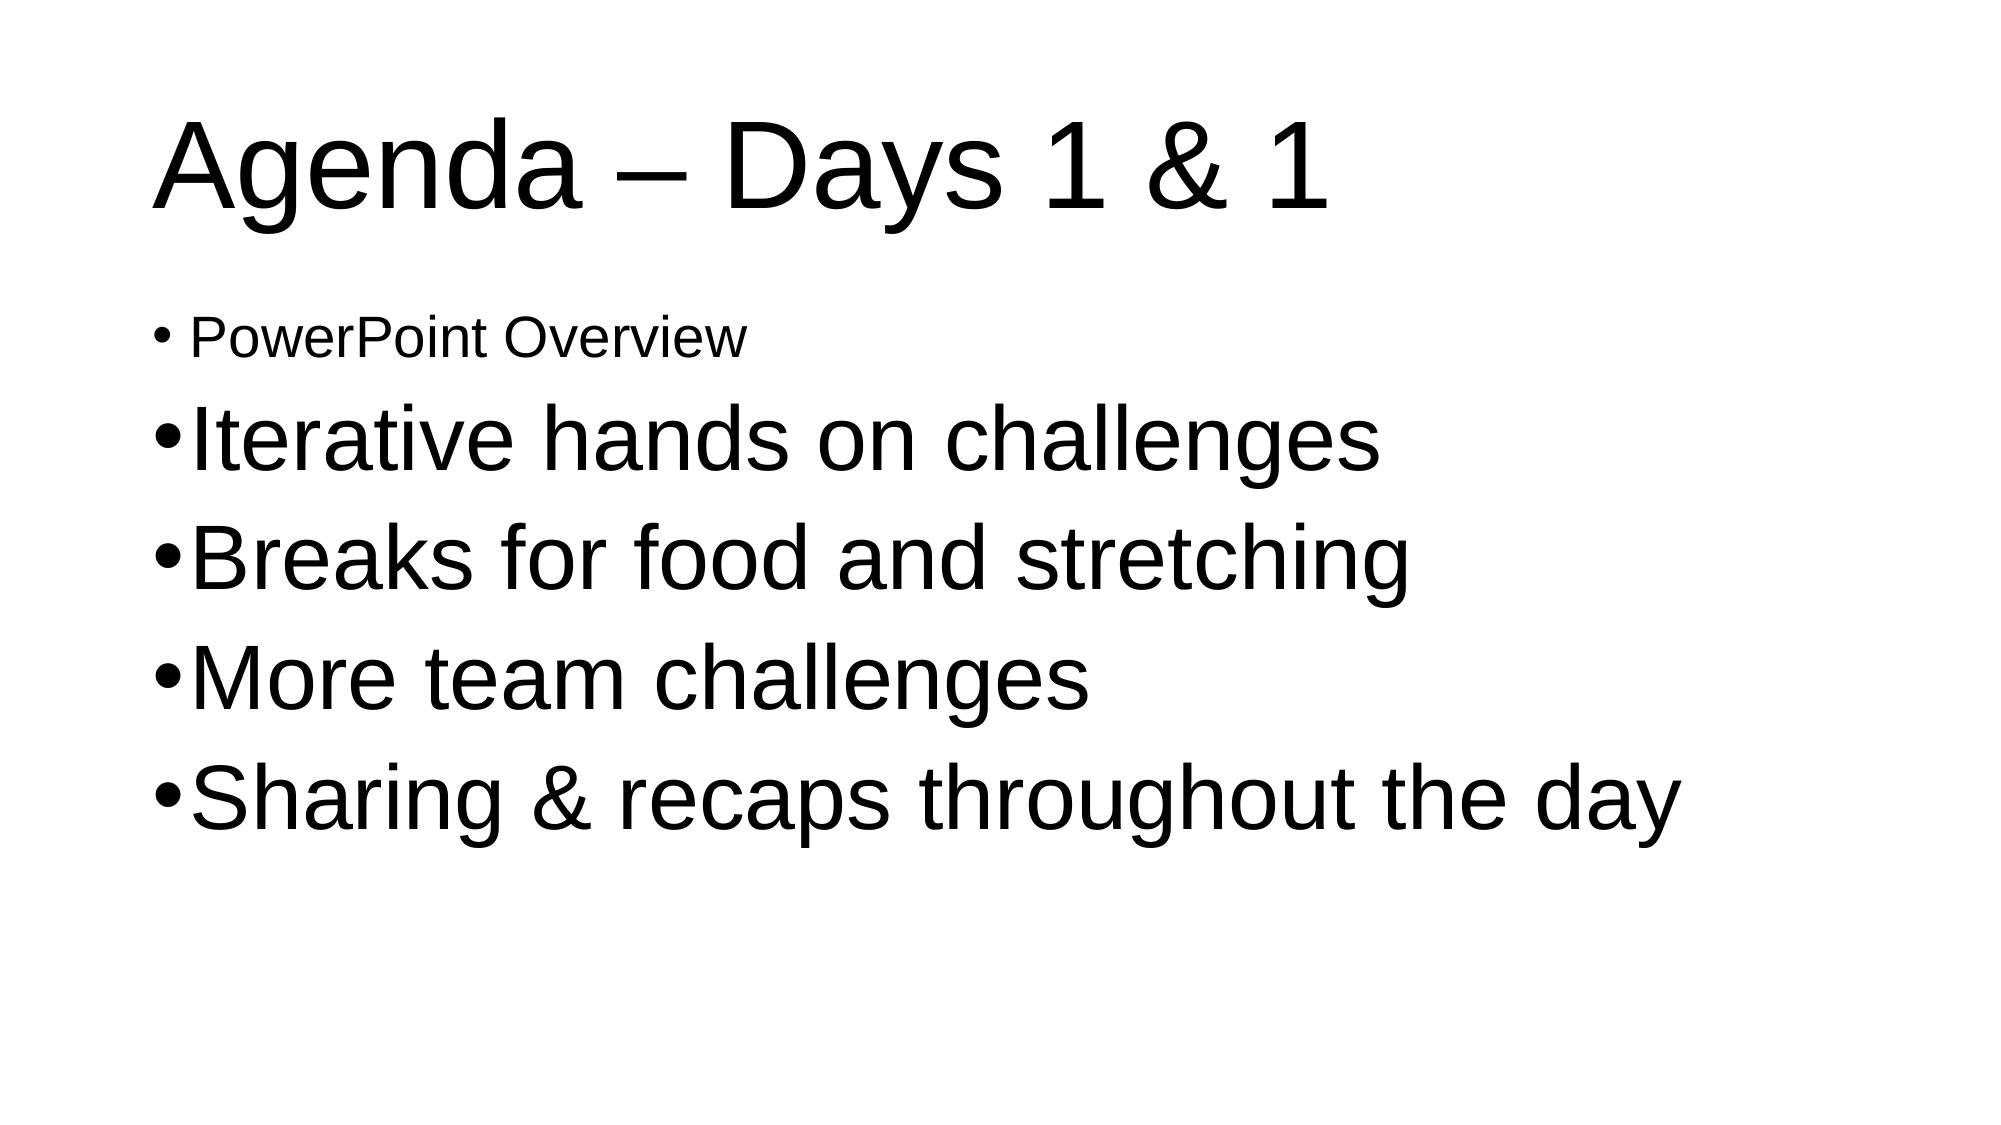

# Agenda – Days 1 & 1
PowerPoint Overview
Iterative hands on challenges
Breaks for food and stretching
More team challenges
Sharing & recaps throughout the day